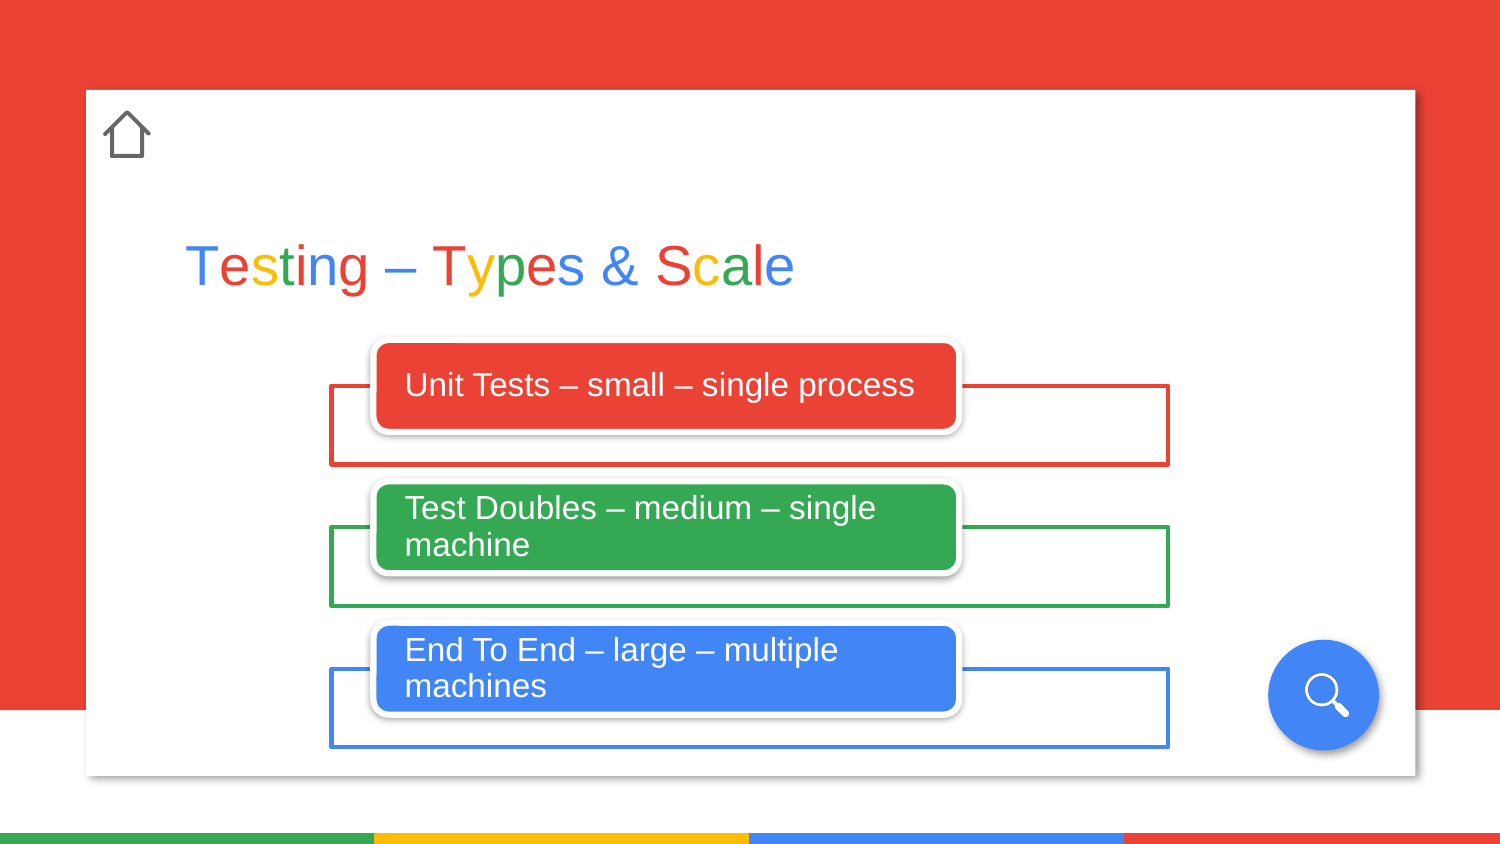

Testing – Types & Scale
Unit Tests – small – single process
Test Doubles – medium – single machine
End To End – large – multiple machines